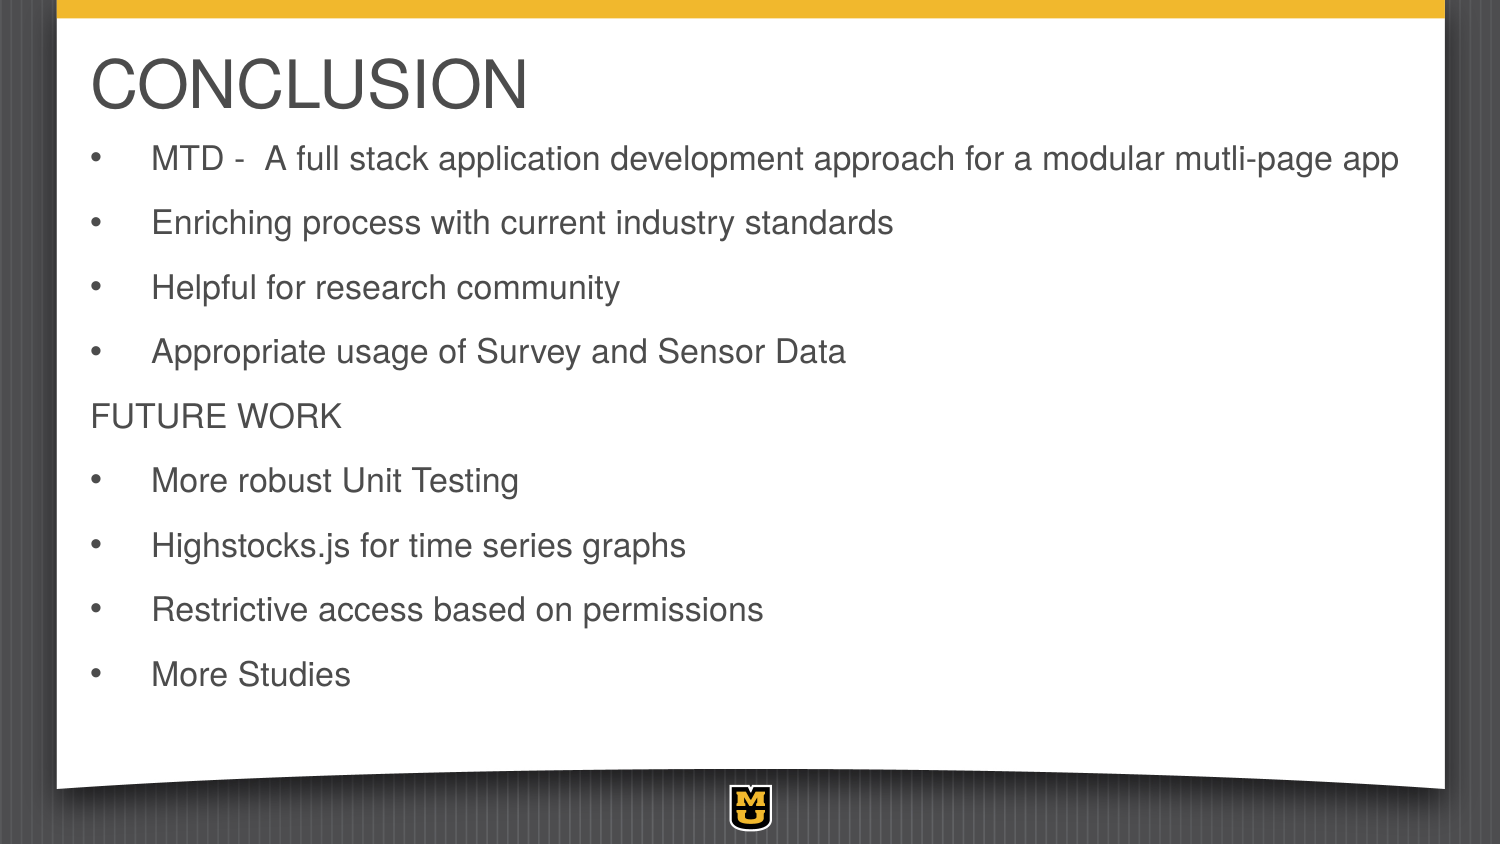

# CONCLUSION
MTD -  A full stack application development approach for a modular mutli-page app
Enriching process with current industry standards
Helpful for research community
Appropriate usage of Survey and Sensor Data
FUTURE WORK
More robust Unit Testing
Highstocks.js for time series graphs
Restrictive access based on permissions
More Studies